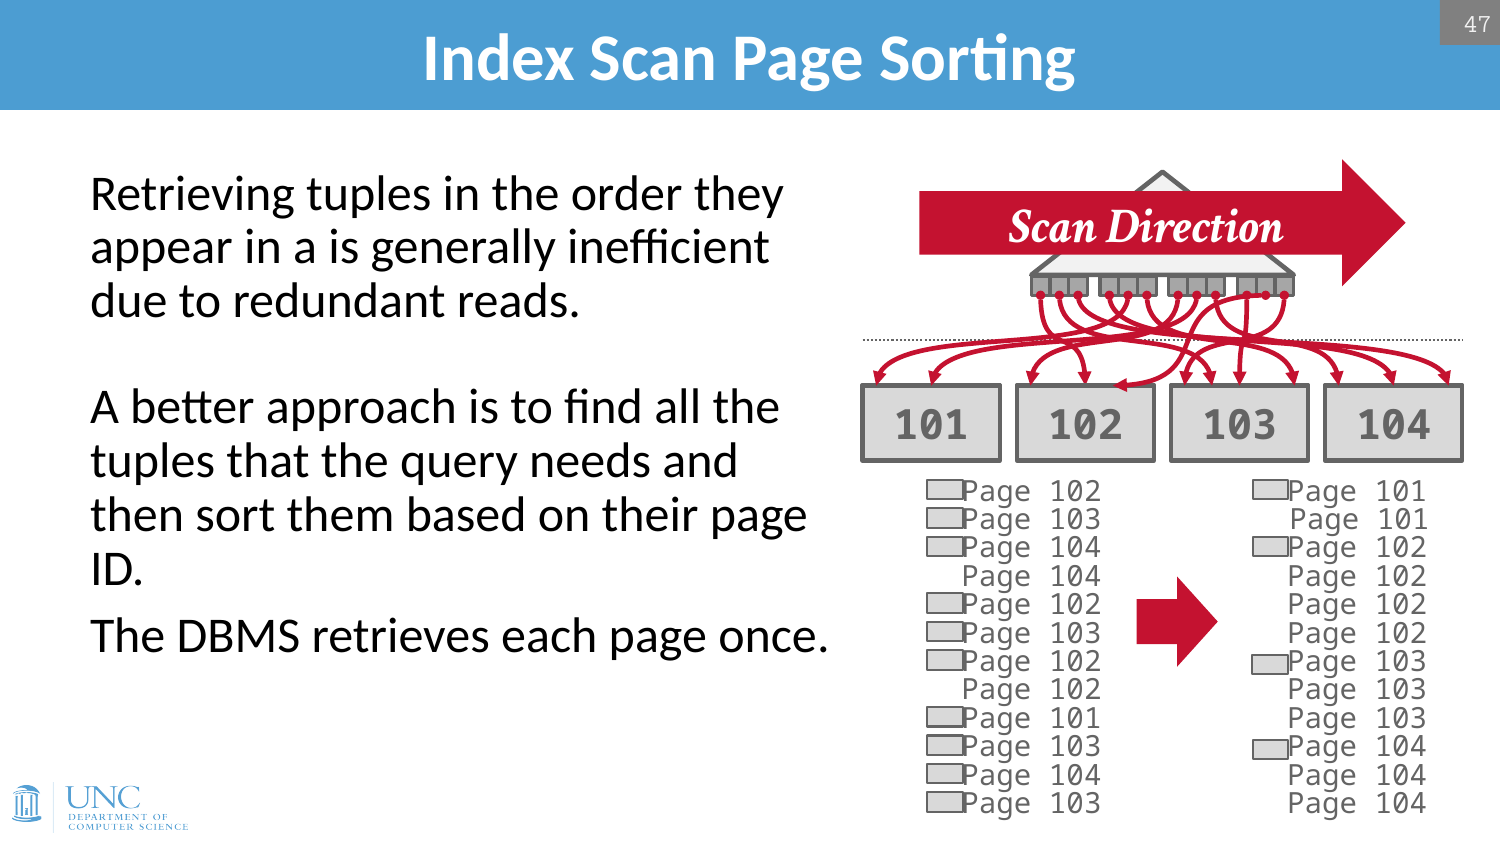

47
# Index Scan Page Sorting
Retrieving tuples in the order they appear in a is generally inefficient due to redundant reads.

A better approach is to find all the tuples that the query needs and then sort them based on their page ID.
The DBMS retrieves each page once.
Scan Direction

101

102

103

104
Page 102
Page 101

Page 103
Page 101

Page 104
Page 102

Page 104
Page 102

Page 102
Page 102

Page 103
Page 102

Page 102
Page 103

Page 102
Page 103
Page 101
Page 103

Page 103
Page 104

Page 104
Page 104

Page 103
Page 104